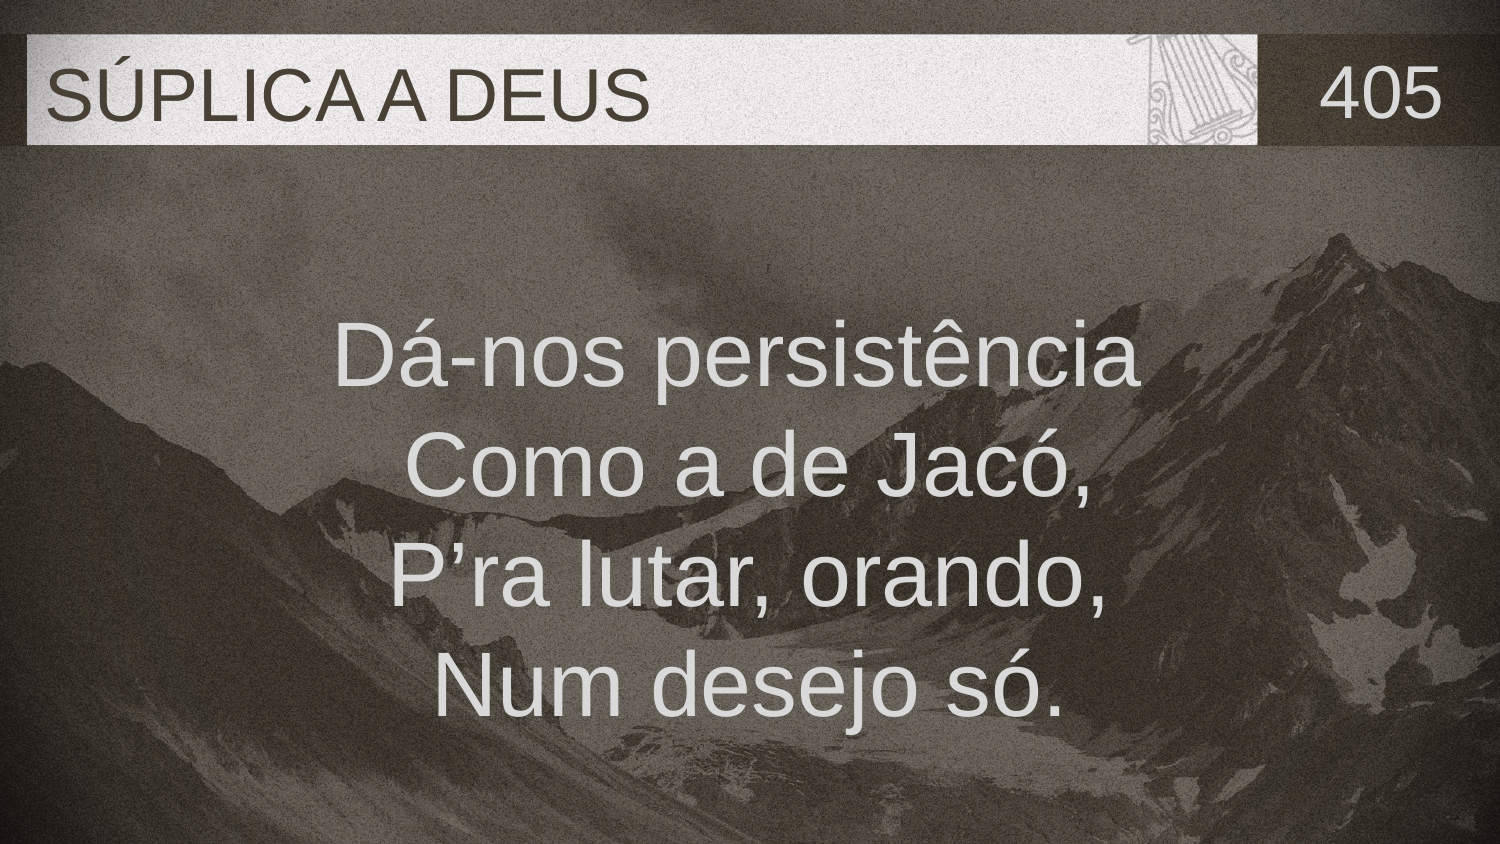

# SÚPLICA A DEUS
405
Dá-nos persistência
Como a de Jacó,
P’ra lutar, orando,
Num desejo só.